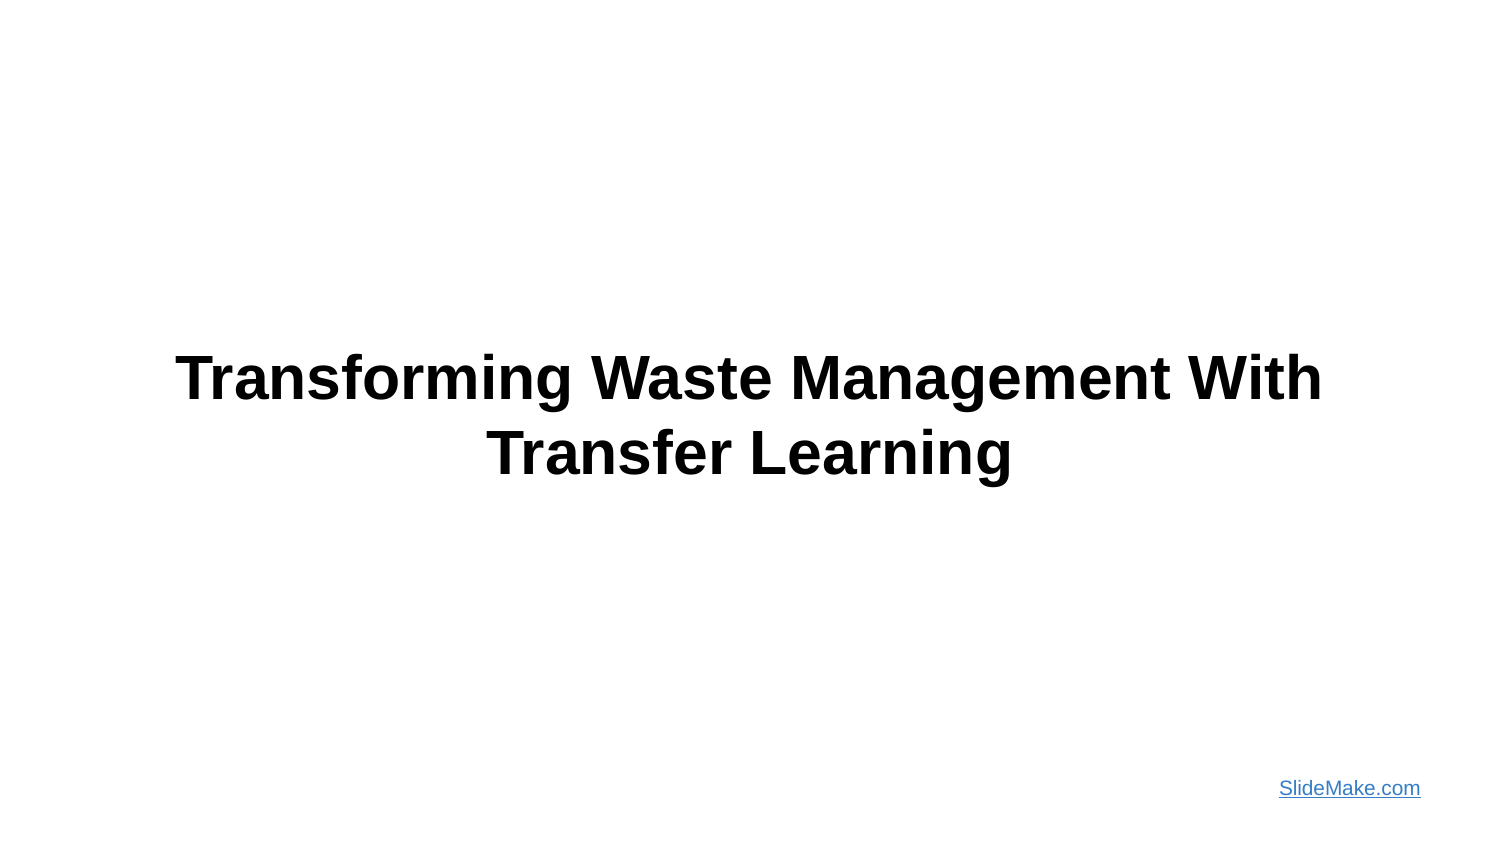

Transforming Waste Management With Transfer Learning
SlideMake.com